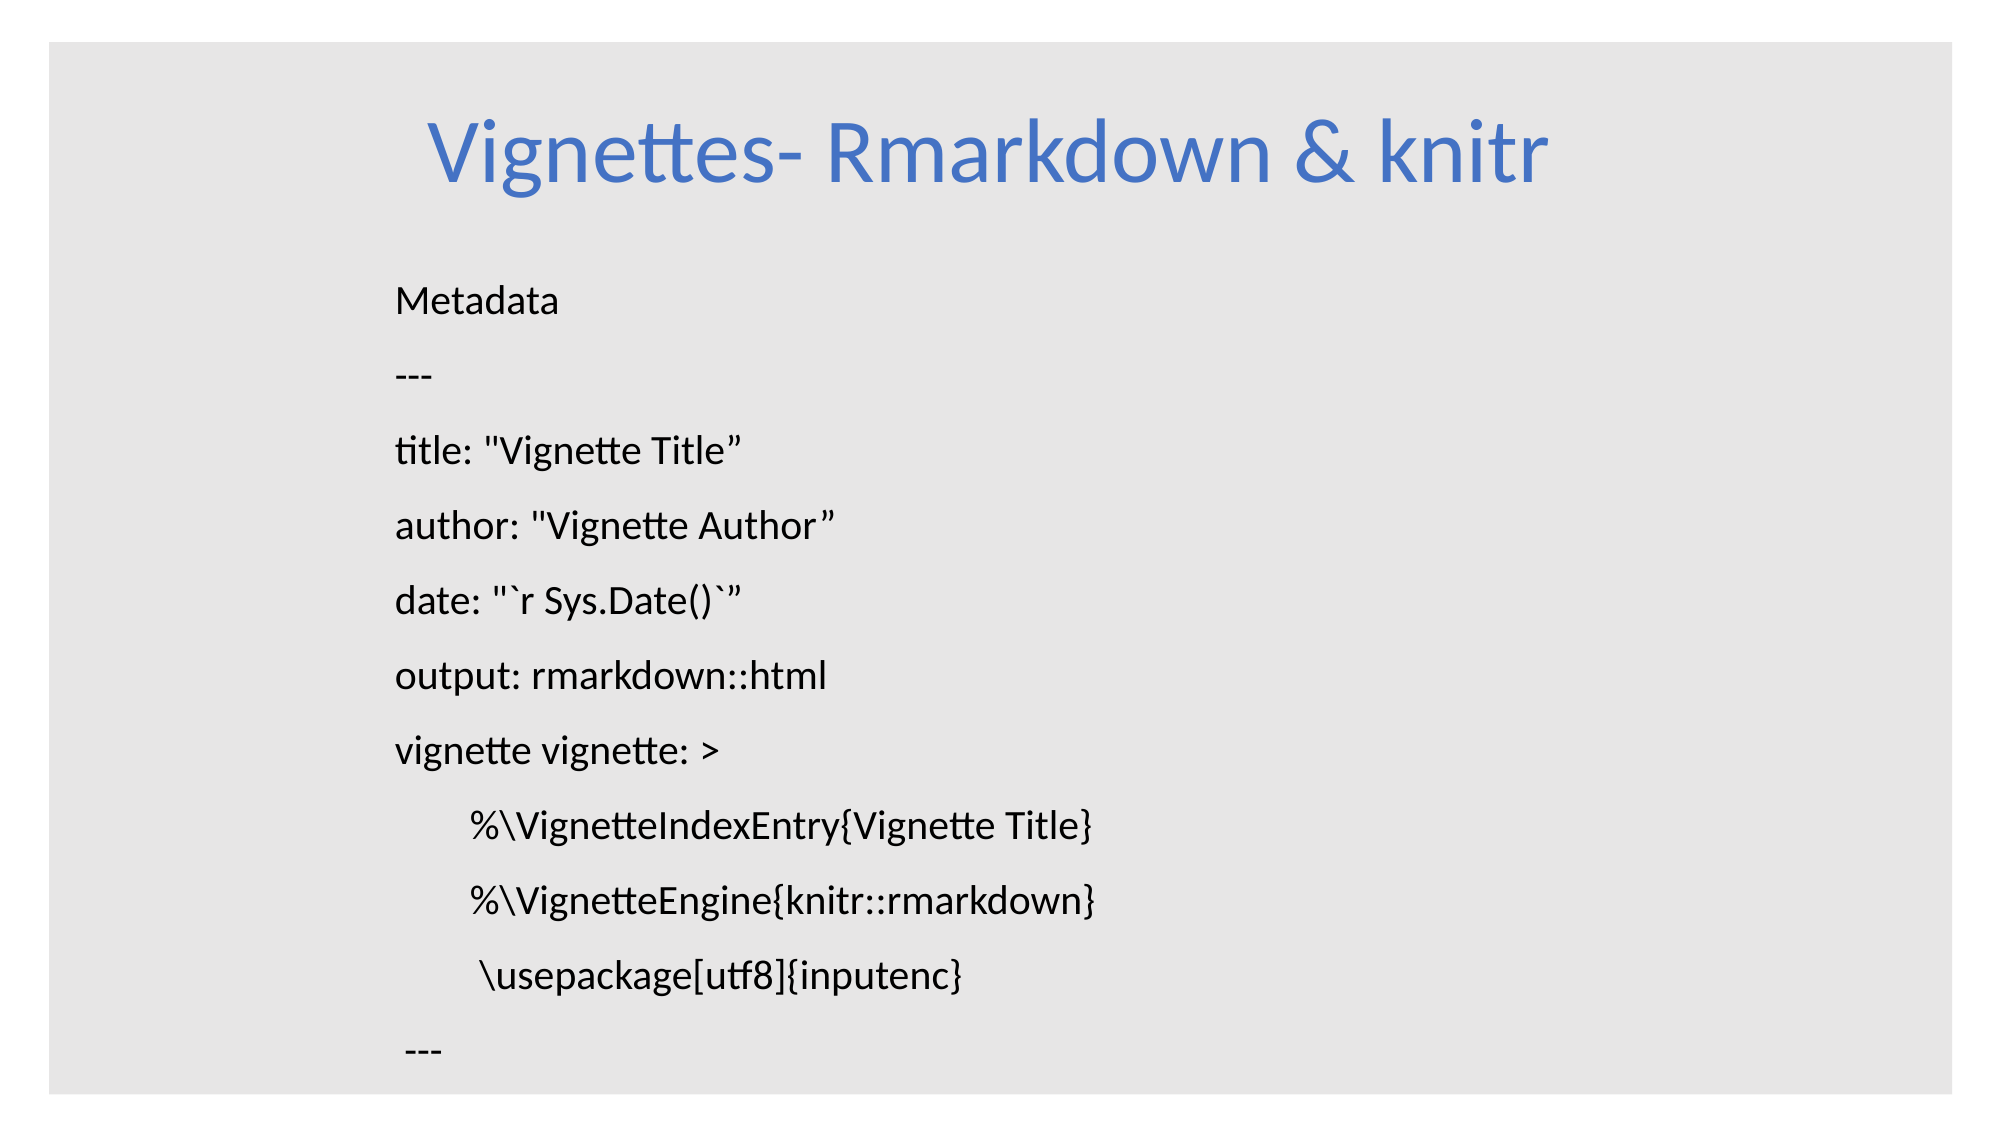

# Vignettes- Rmarkdown & knitr
Metadata
---
title: "Vignette Title”
author: "Vignette Author”
date: "`r Sys.Date()`”
output: rmarkdown::html
vignette vignette: >
%\VignetteIndexEntry{Vignette Title}
%\VignetteEngine{knitr::rmarkdown}
 \usepackage[utf8]{inputenc}
 ---